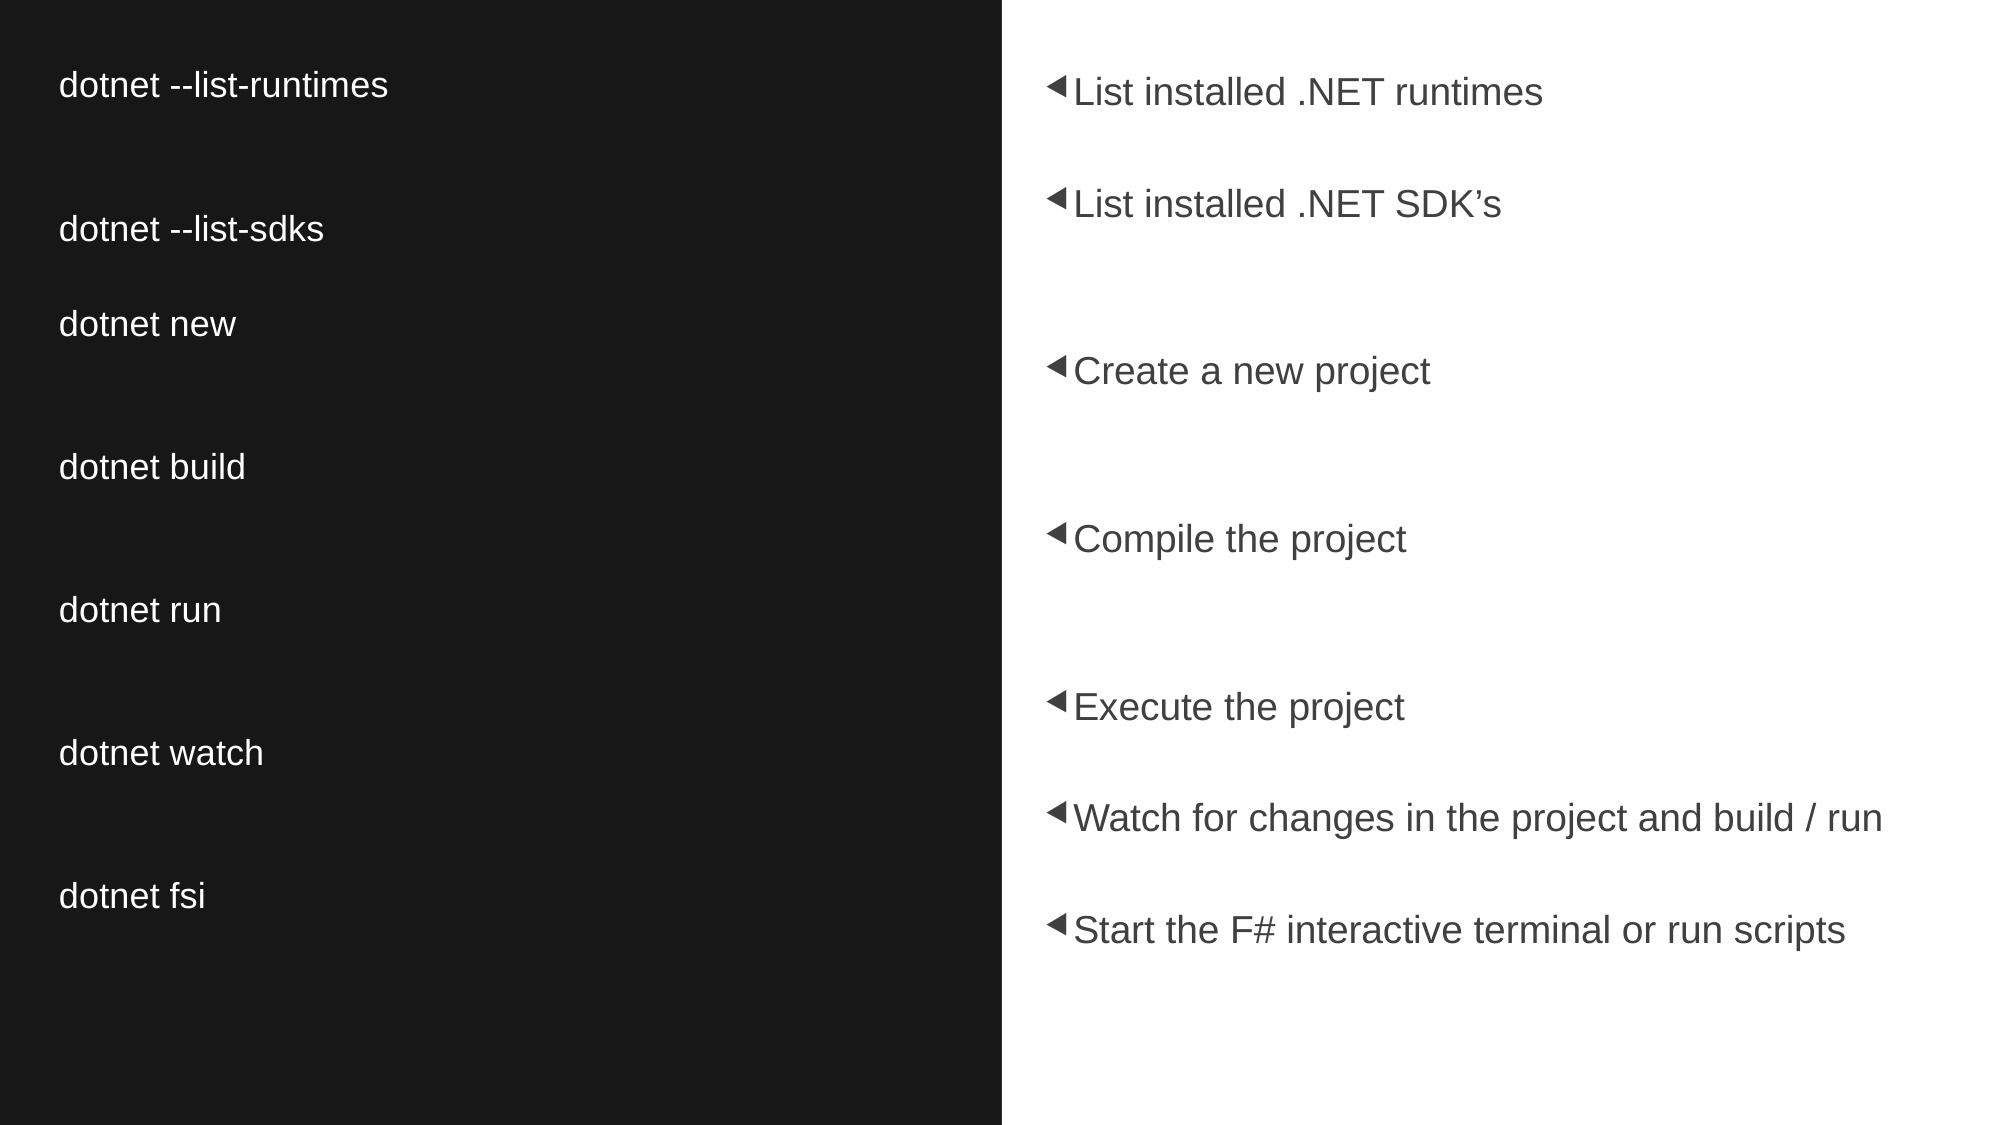

dotnet --list-runtimes

dotnet --list-sdks

dotnet new

dotnet build

dotnet run

dotnet watch

dotnet fsi

List installed .NET runtimes

List installed .NET SDK’s

Create a new project

Compile the project

Execute the project

Watch for changes in the project and build / run

Start the F# interactive terminal or run scripts